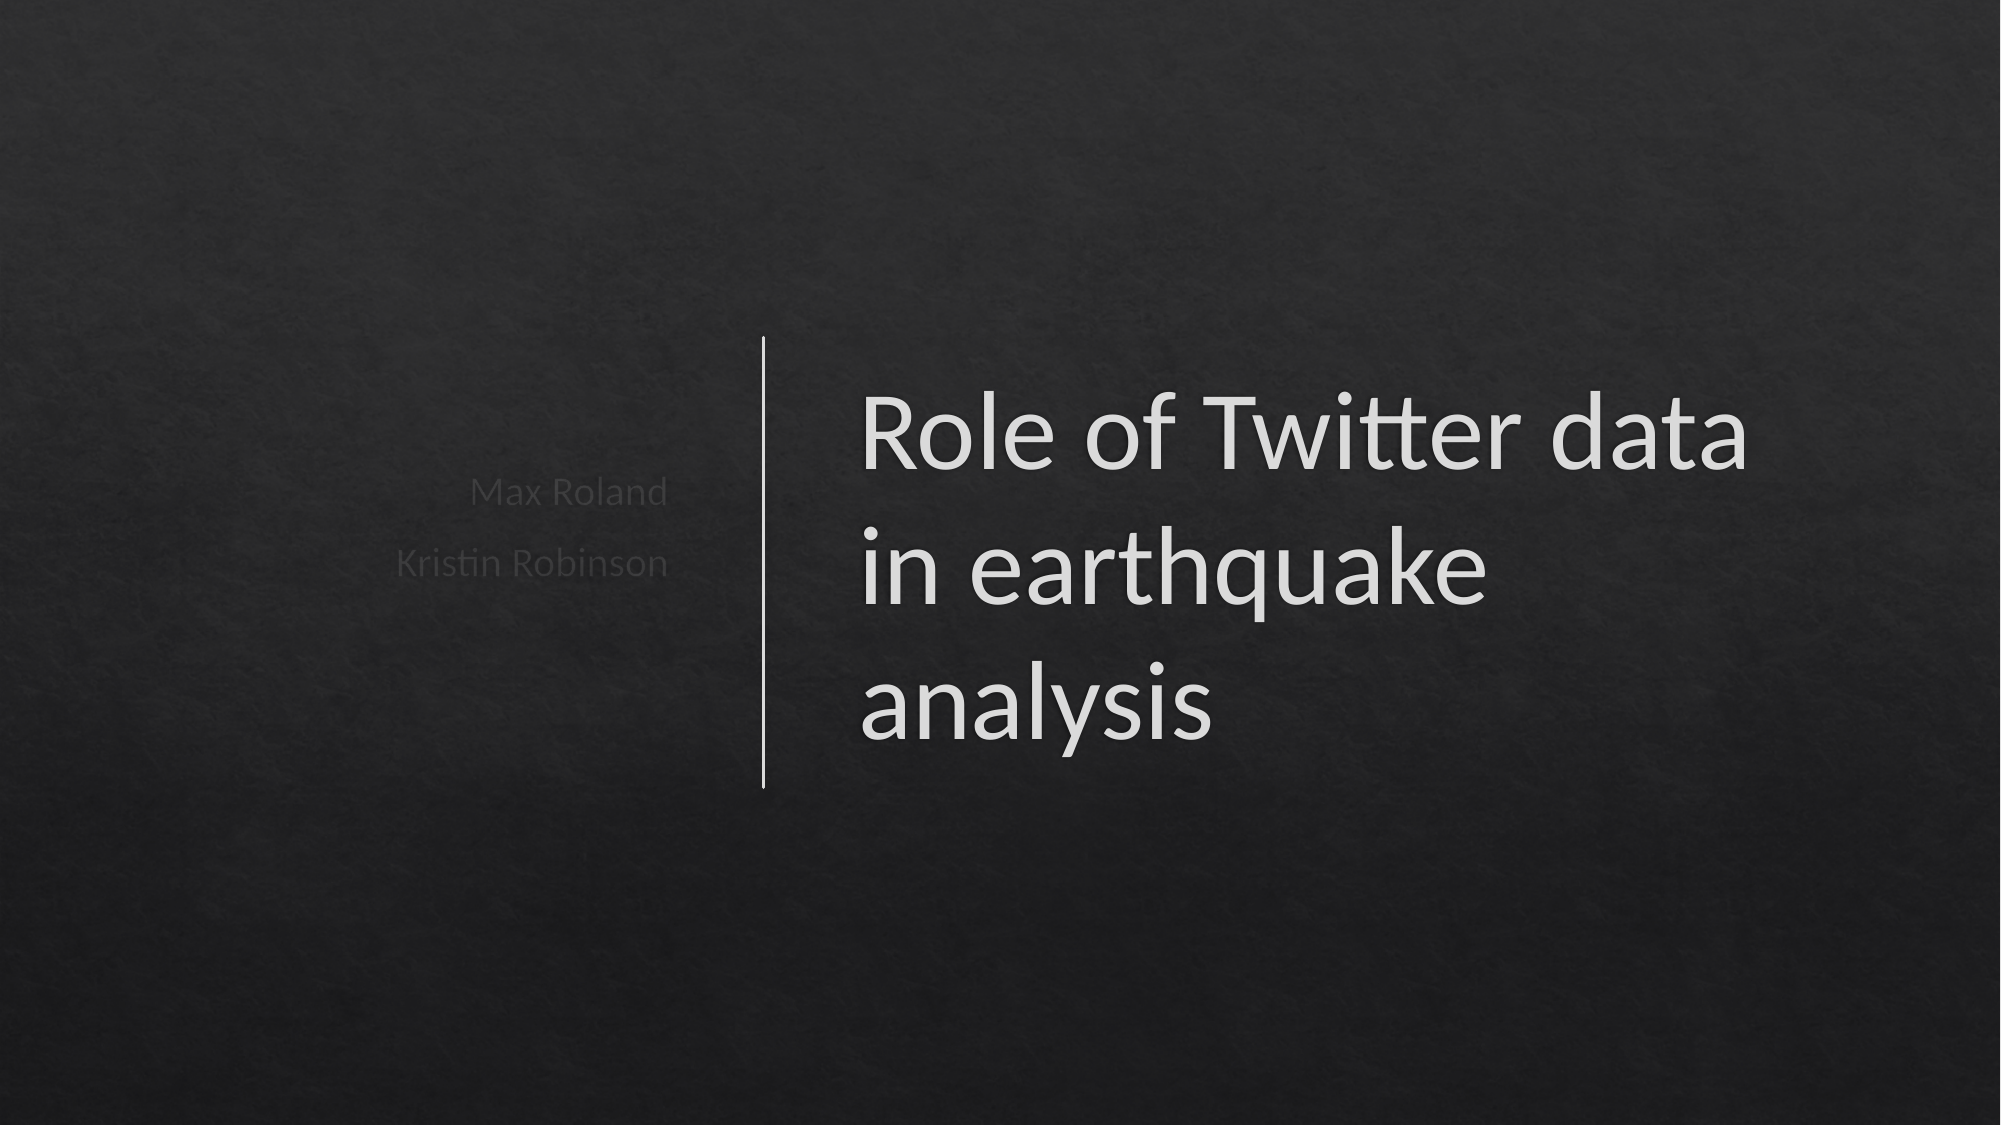

Max Roland
Kristin Robinson

# Role of Twitter data in earthquake analysis